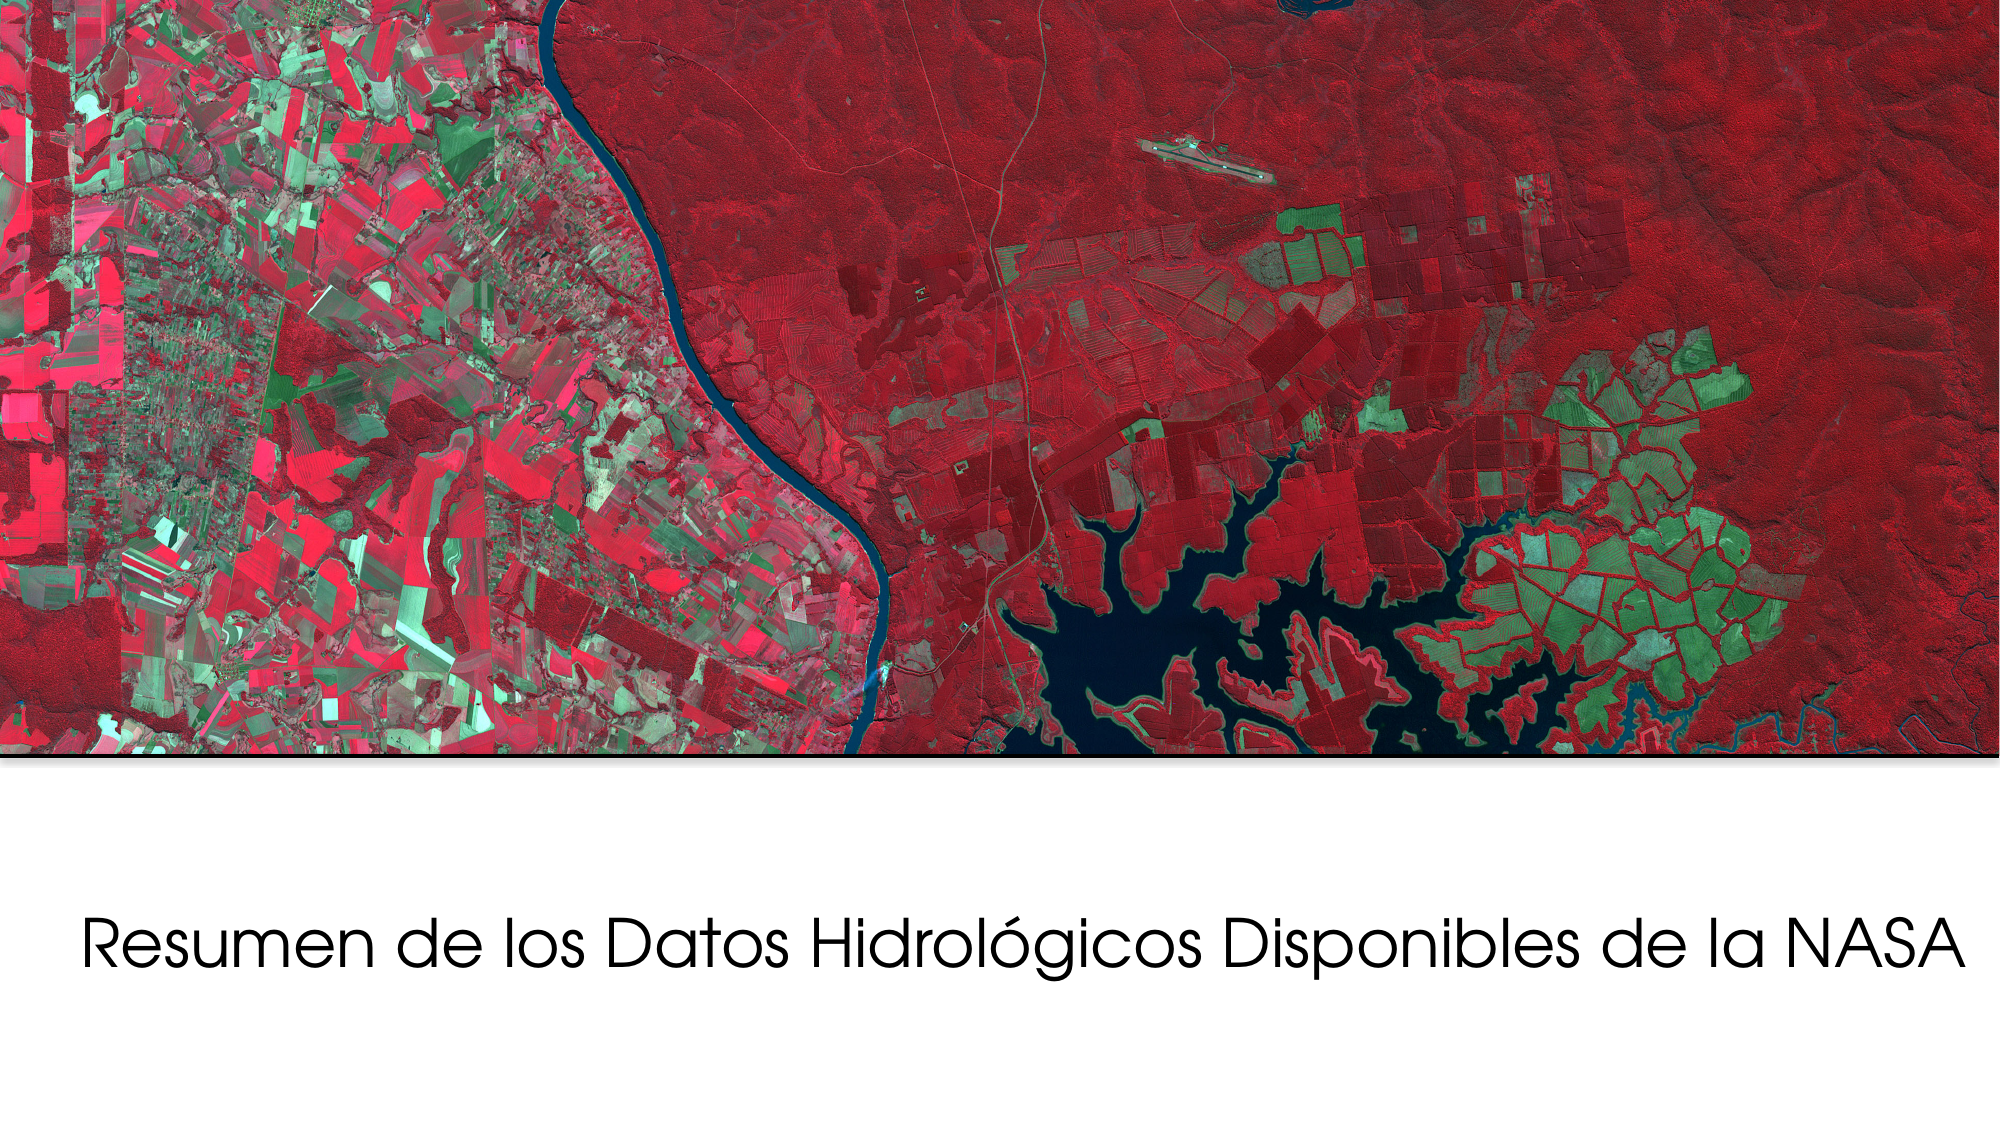

# Resumen de los Datos Hidrológicos Disponibles de la NASA